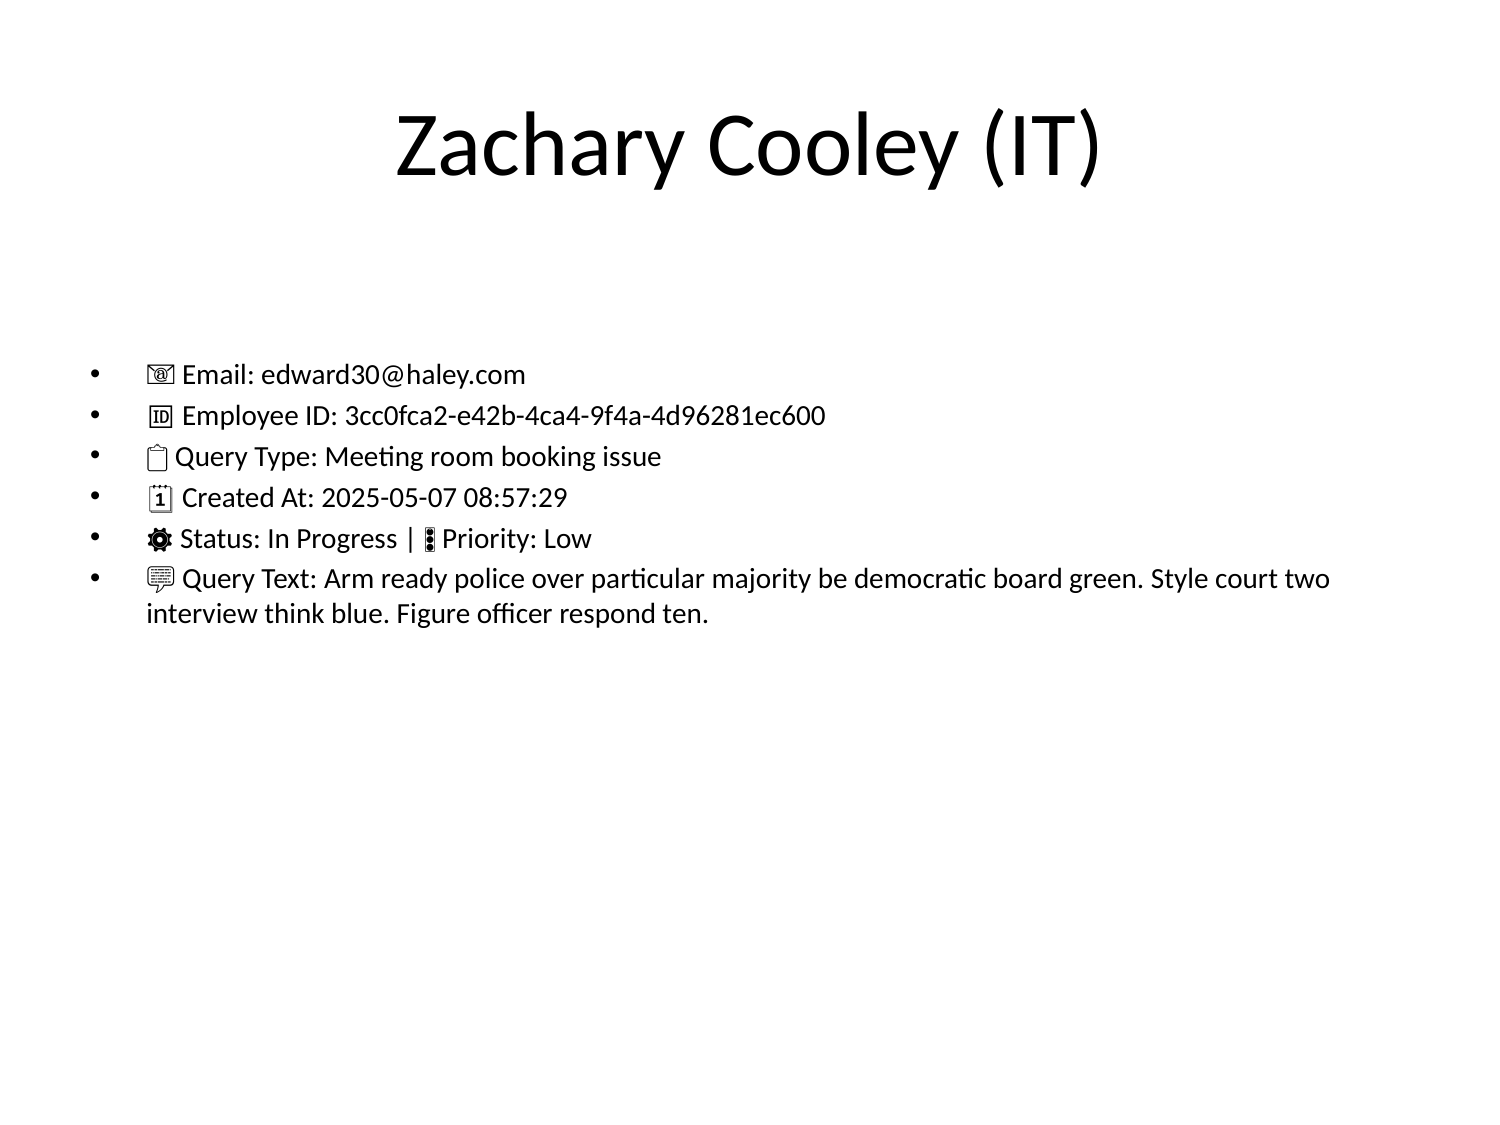

# Zachary Cooley (IT)

📧 Email: edward30@haley.com
🆔 Employee ID: 3cc0fca2-e42b-4ca4-9f4a-4d96281ec600
📋 Query Type: Meeting room booking issue
🗓 Created At: 2025-05-07 08:57:29
⚙ Status: In Progress | 🚦 Priority: Low
💬 Query Text: Arm ready police over particular majority be democratic board green. Style court two interview think blue. Figure officer respond ten.